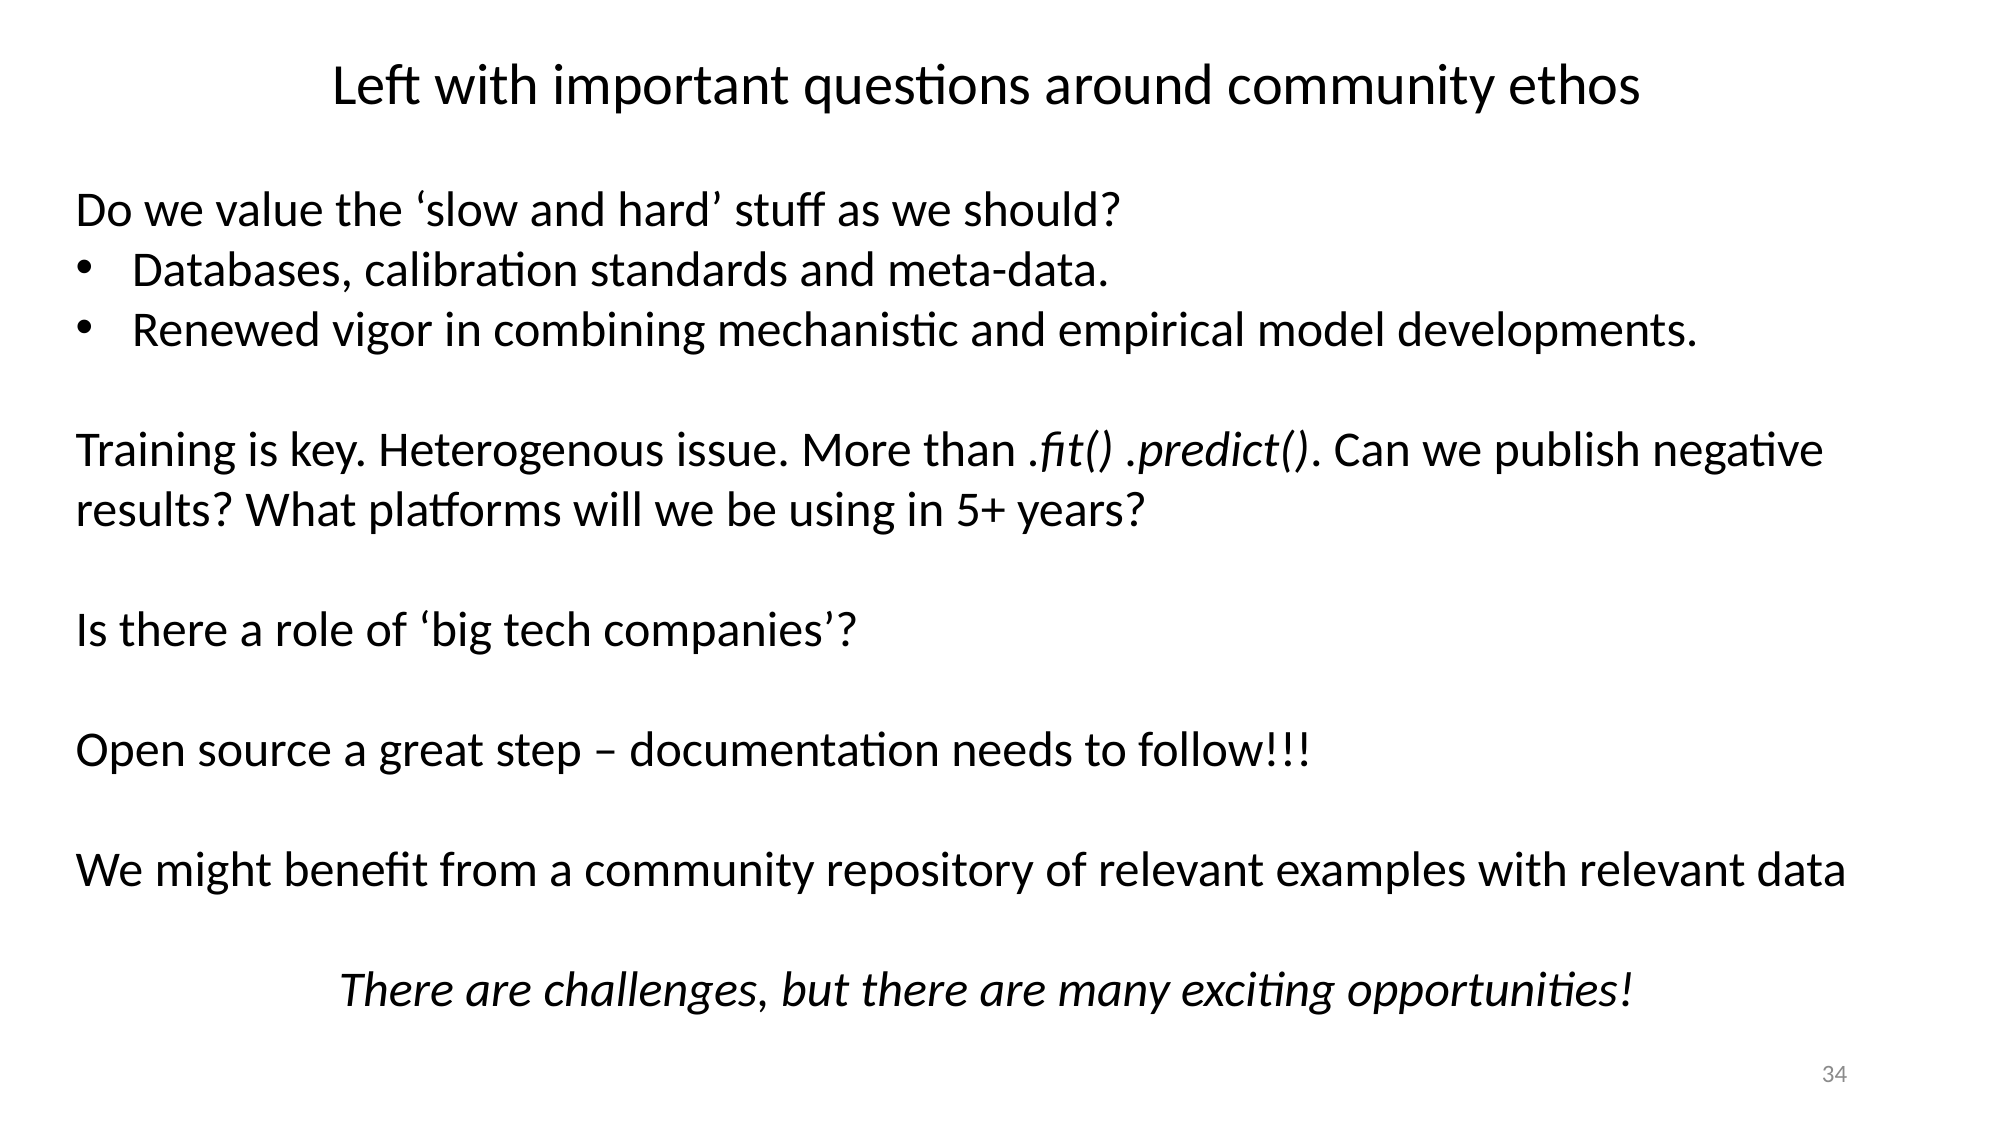

Left with important questions around community ethos

Do we value the ‘slow and hard’ stuff as we should?
Databases, calibration standards and meta-data.
Renewed vigor in combining mechanistic and empirical model developments.

Training is key. Heterogenous issue. More than .fit() .predict(). Can we publish negative results? What platforms will we be using in 5+ years?

Is there a role of ‘big tech companies’?

Open source a great step – documentation needs to follow!!!

We might benefit from a community repository of relevant examples with relevant data

There are challenges, but there are many exciting opportunities!

34